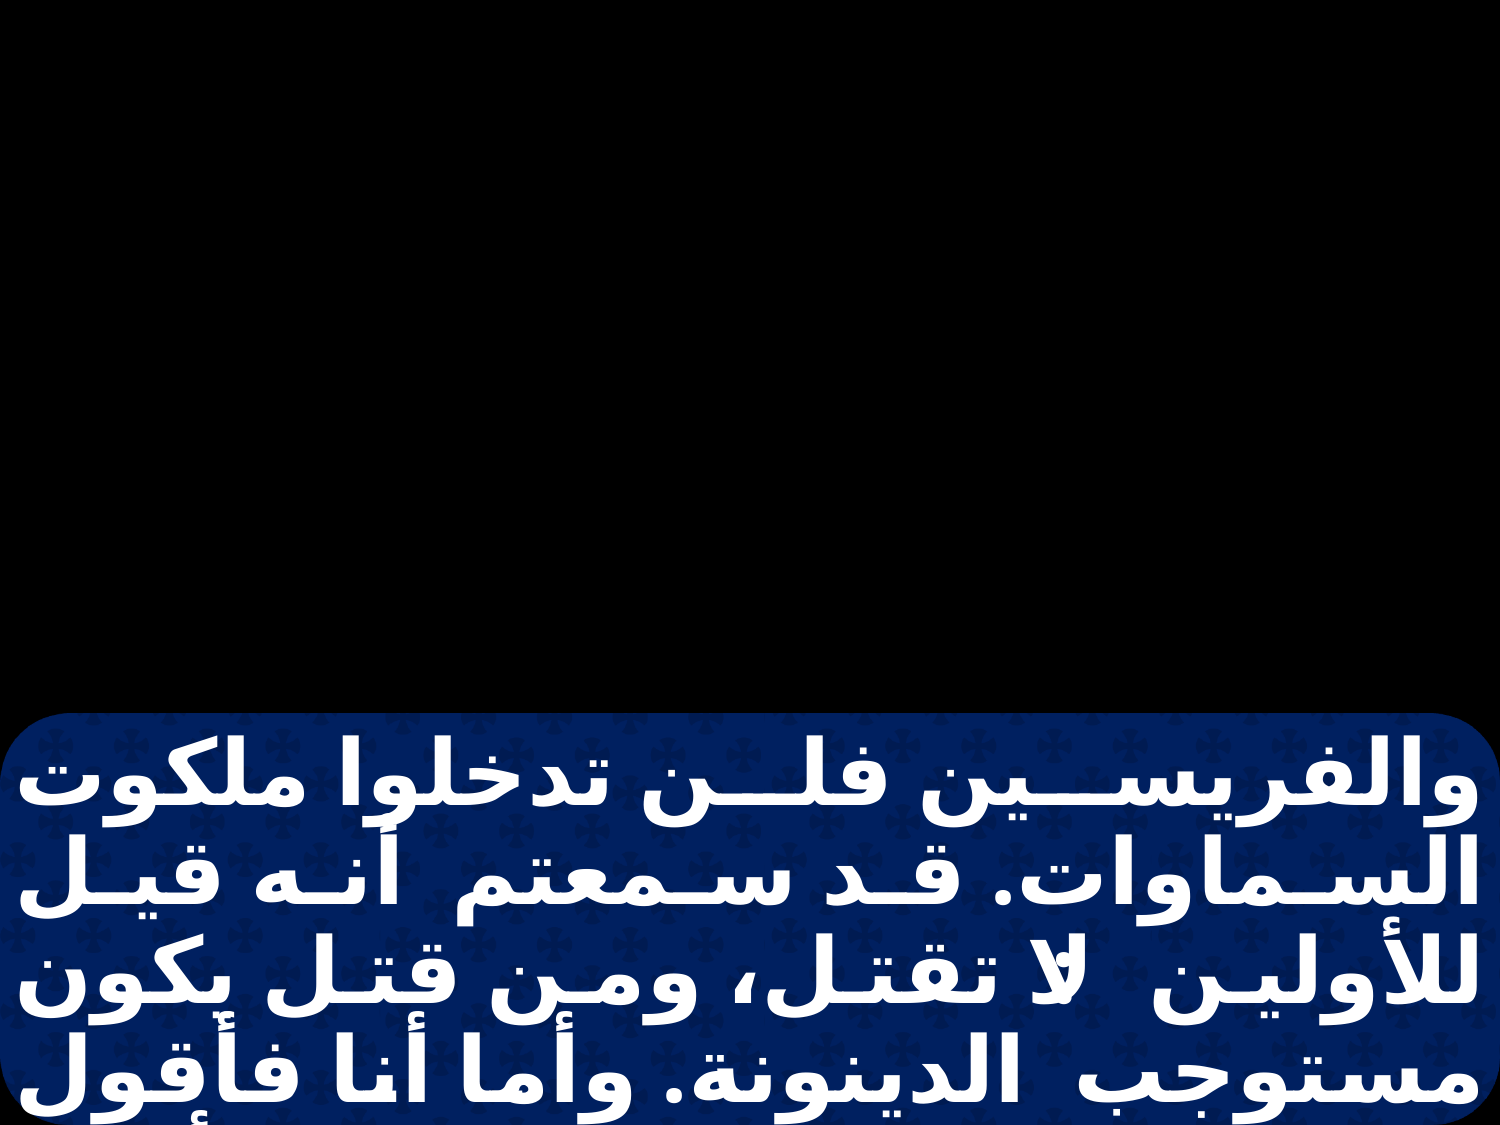

والفريسين فلن تدخلوا ملكوت السماوات. قد سمعتم  أنه قيل للأولين: لا تقتل، ومن قتل يكون مستوجب  الدينونة. وأما أنا فأقول لكم: إن كل من يغضب على  أخيه باطلا يكون مستوجب الدينونة، ومن قال